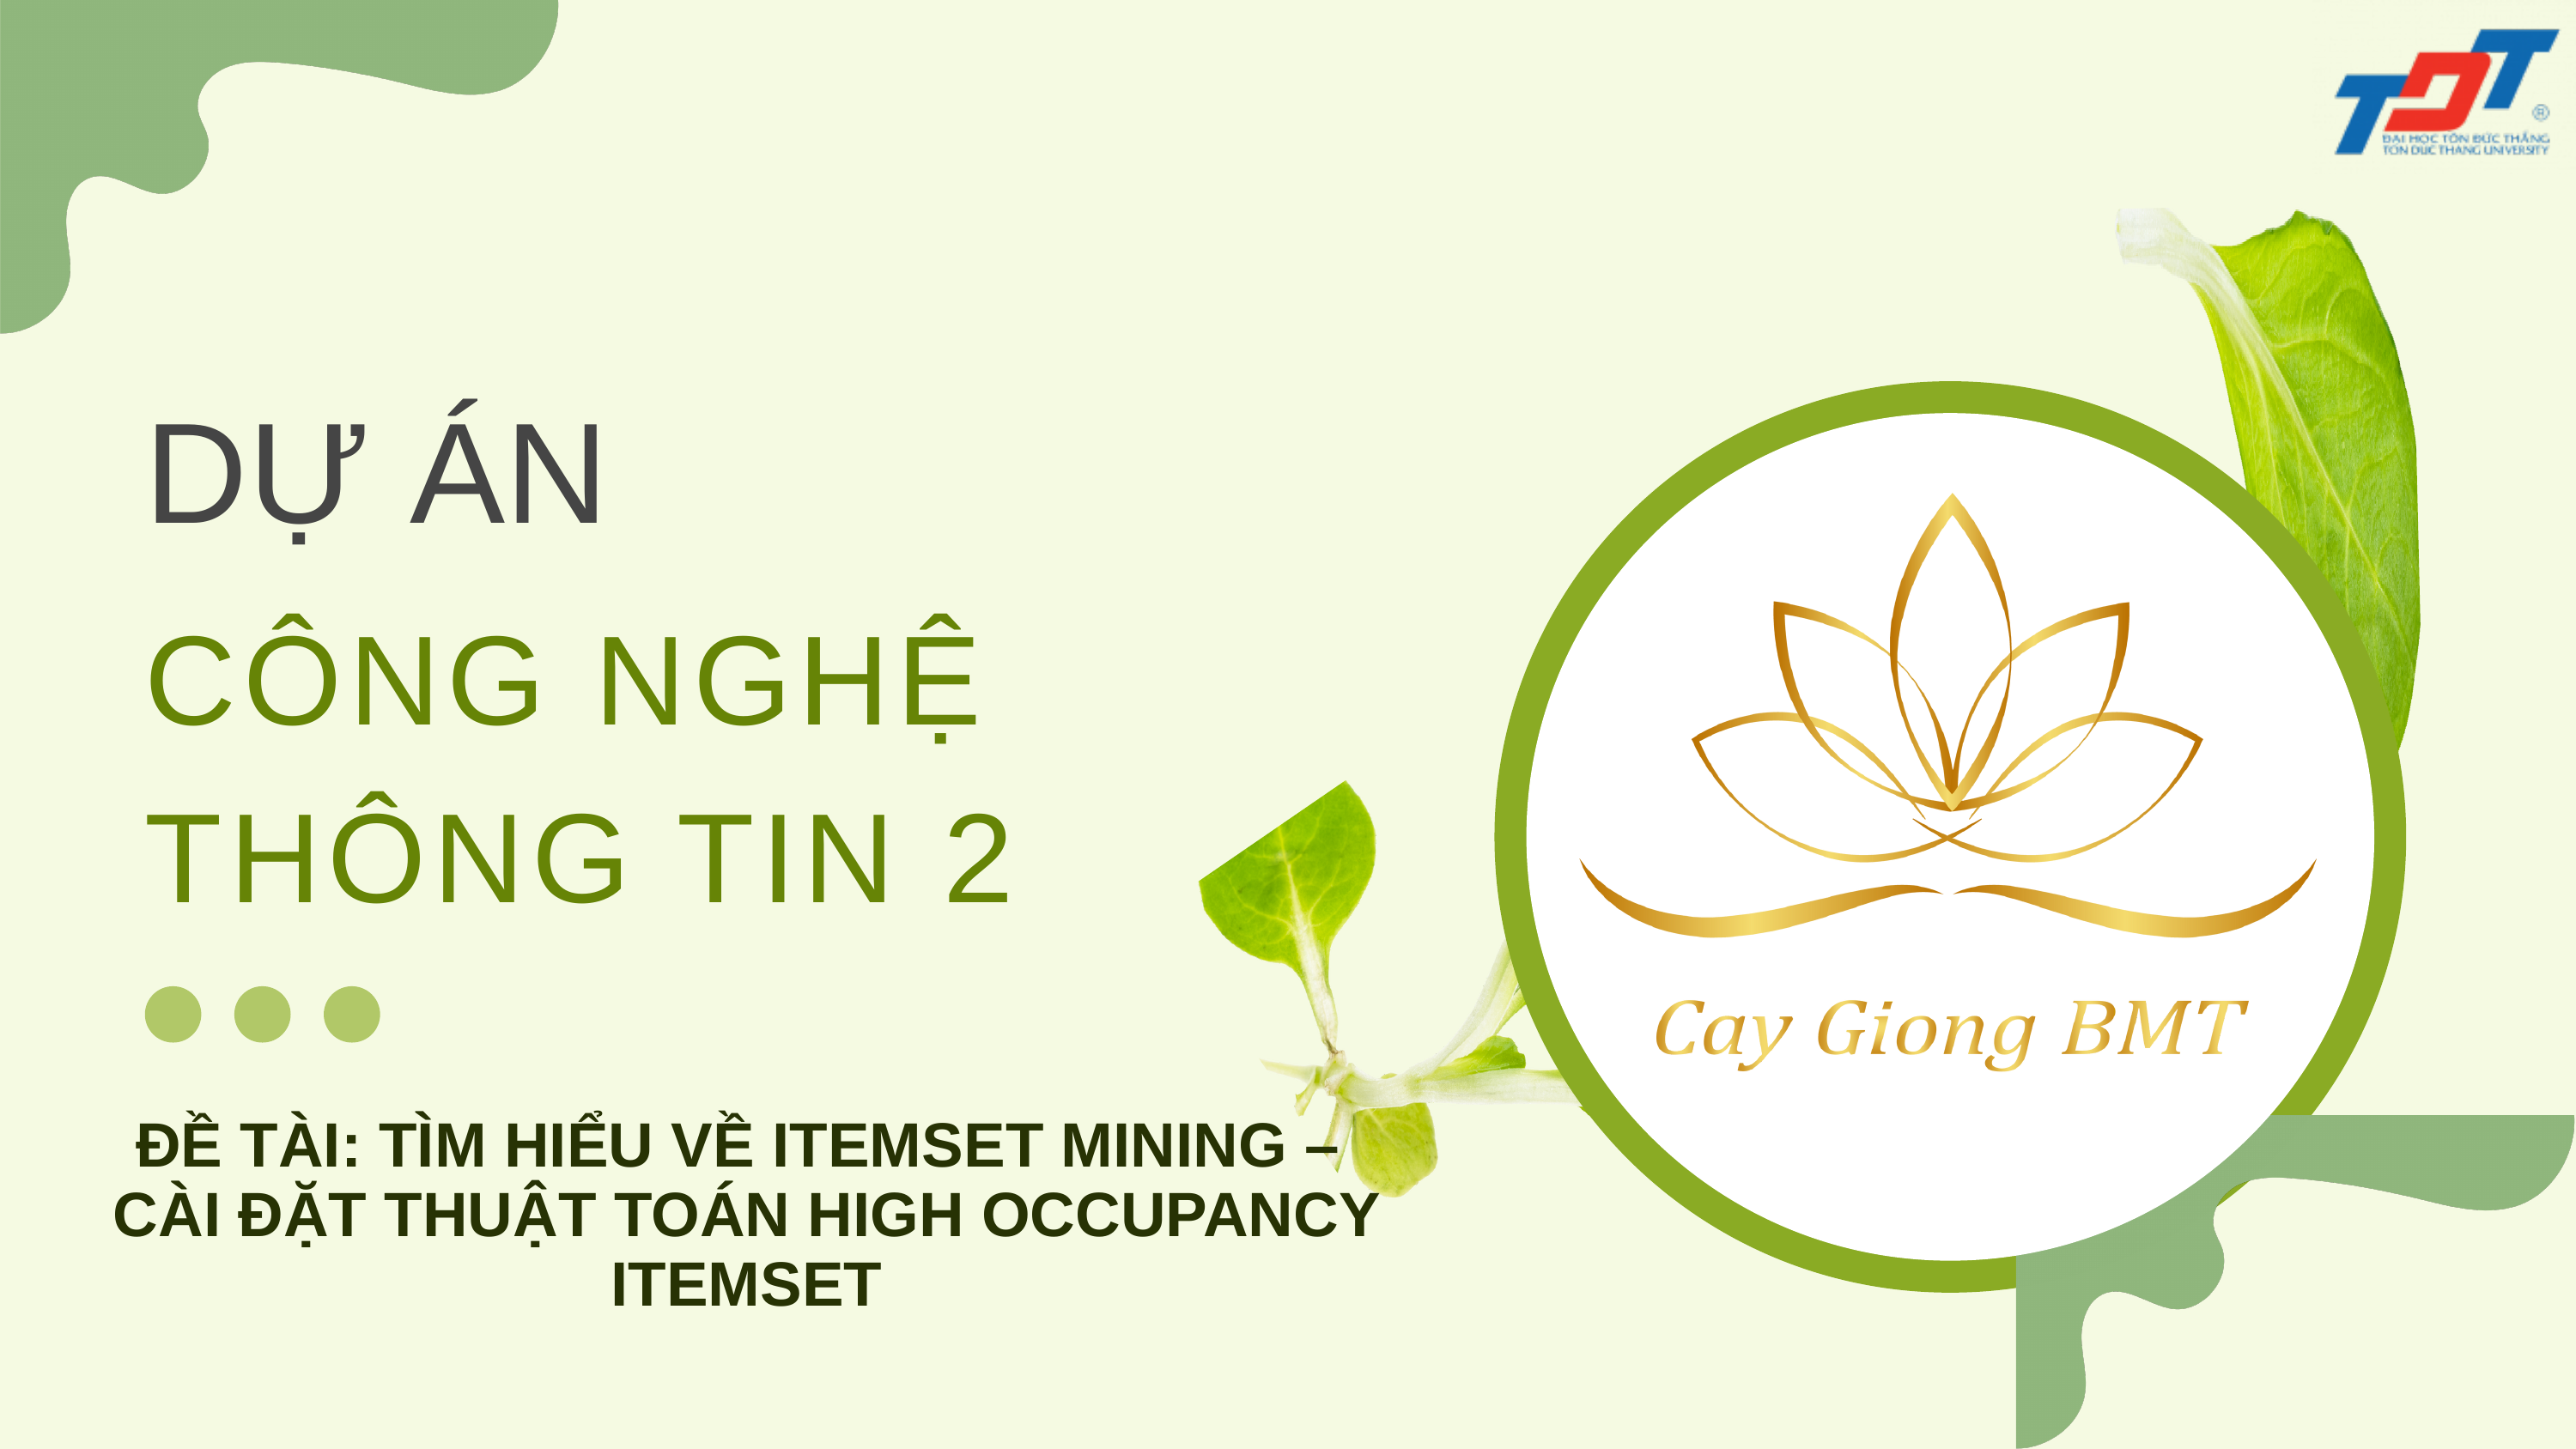

DỰ ÁN

CÔNG NGHỆ
THÔNG TIN 2

ĐỀ TÀI: TÌM HIỂU VỀ ITEMSET MINING –
CÀI ĐẶT THUẬT TOÁN HIGH OCCUPANCY ITEMSET